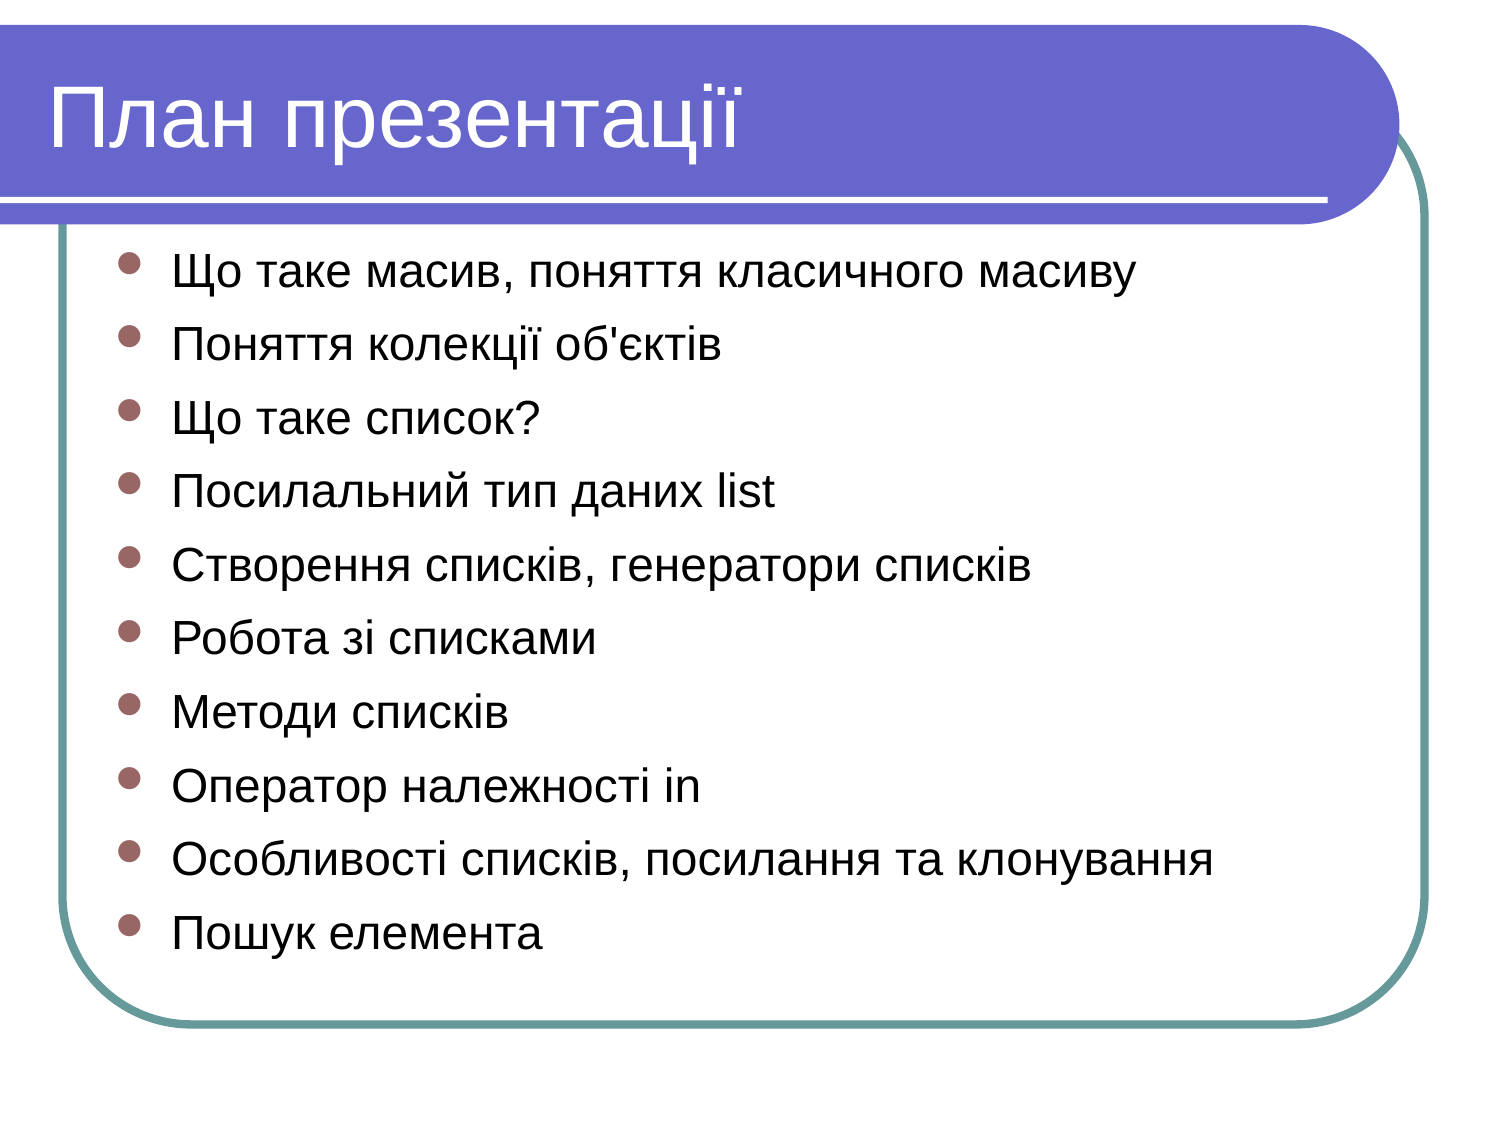

План презентації
Що таке масив, поняття класичного масиву
Поняття колекції об'єктів
Що таке список?
Посилальний тип даних list
Створення списків, генератори списків
Робота зі списками
Методи списків
Оператор належності in
Особливості списків, посилання та клонування
Пошук елемента